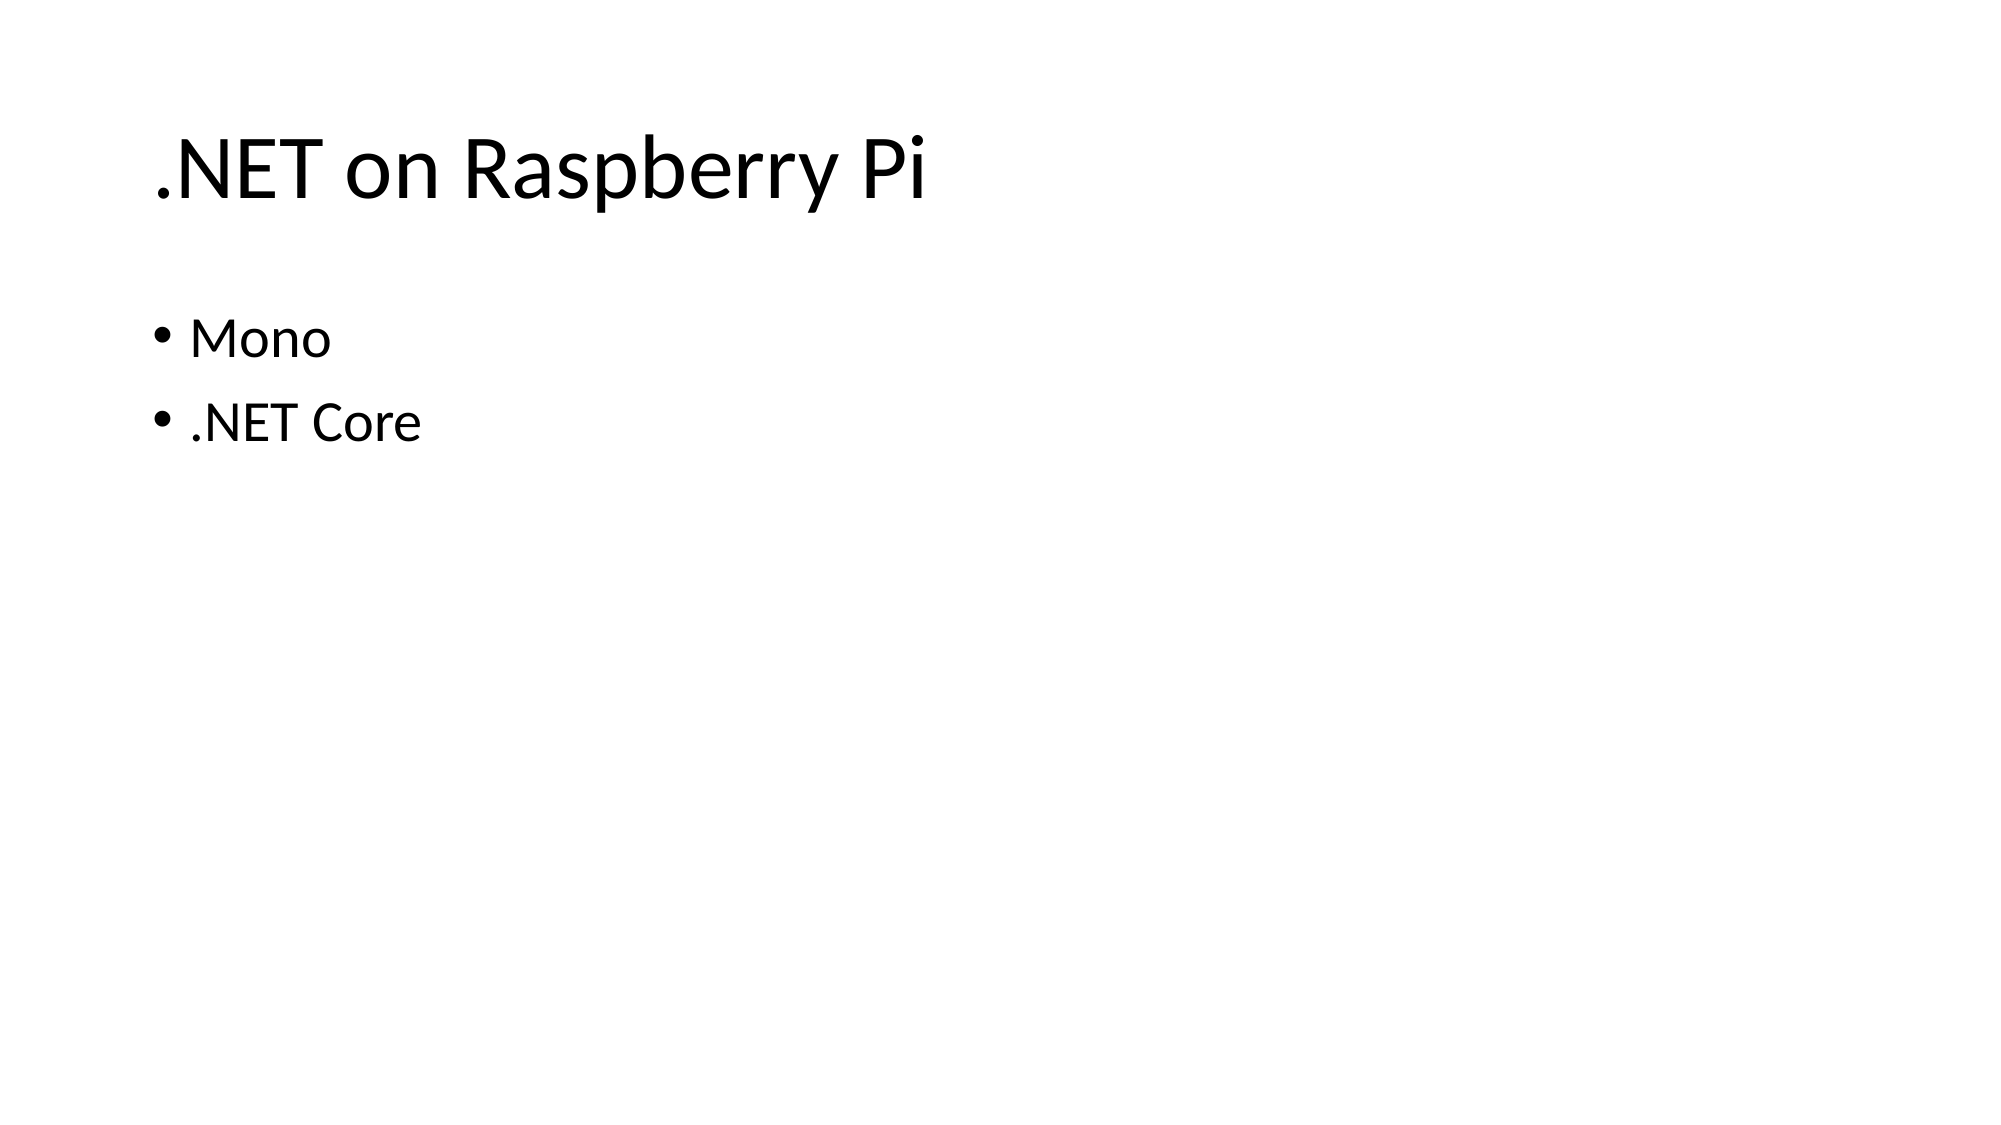

# .NET on Raspberry Pi
Mono
.NET Core